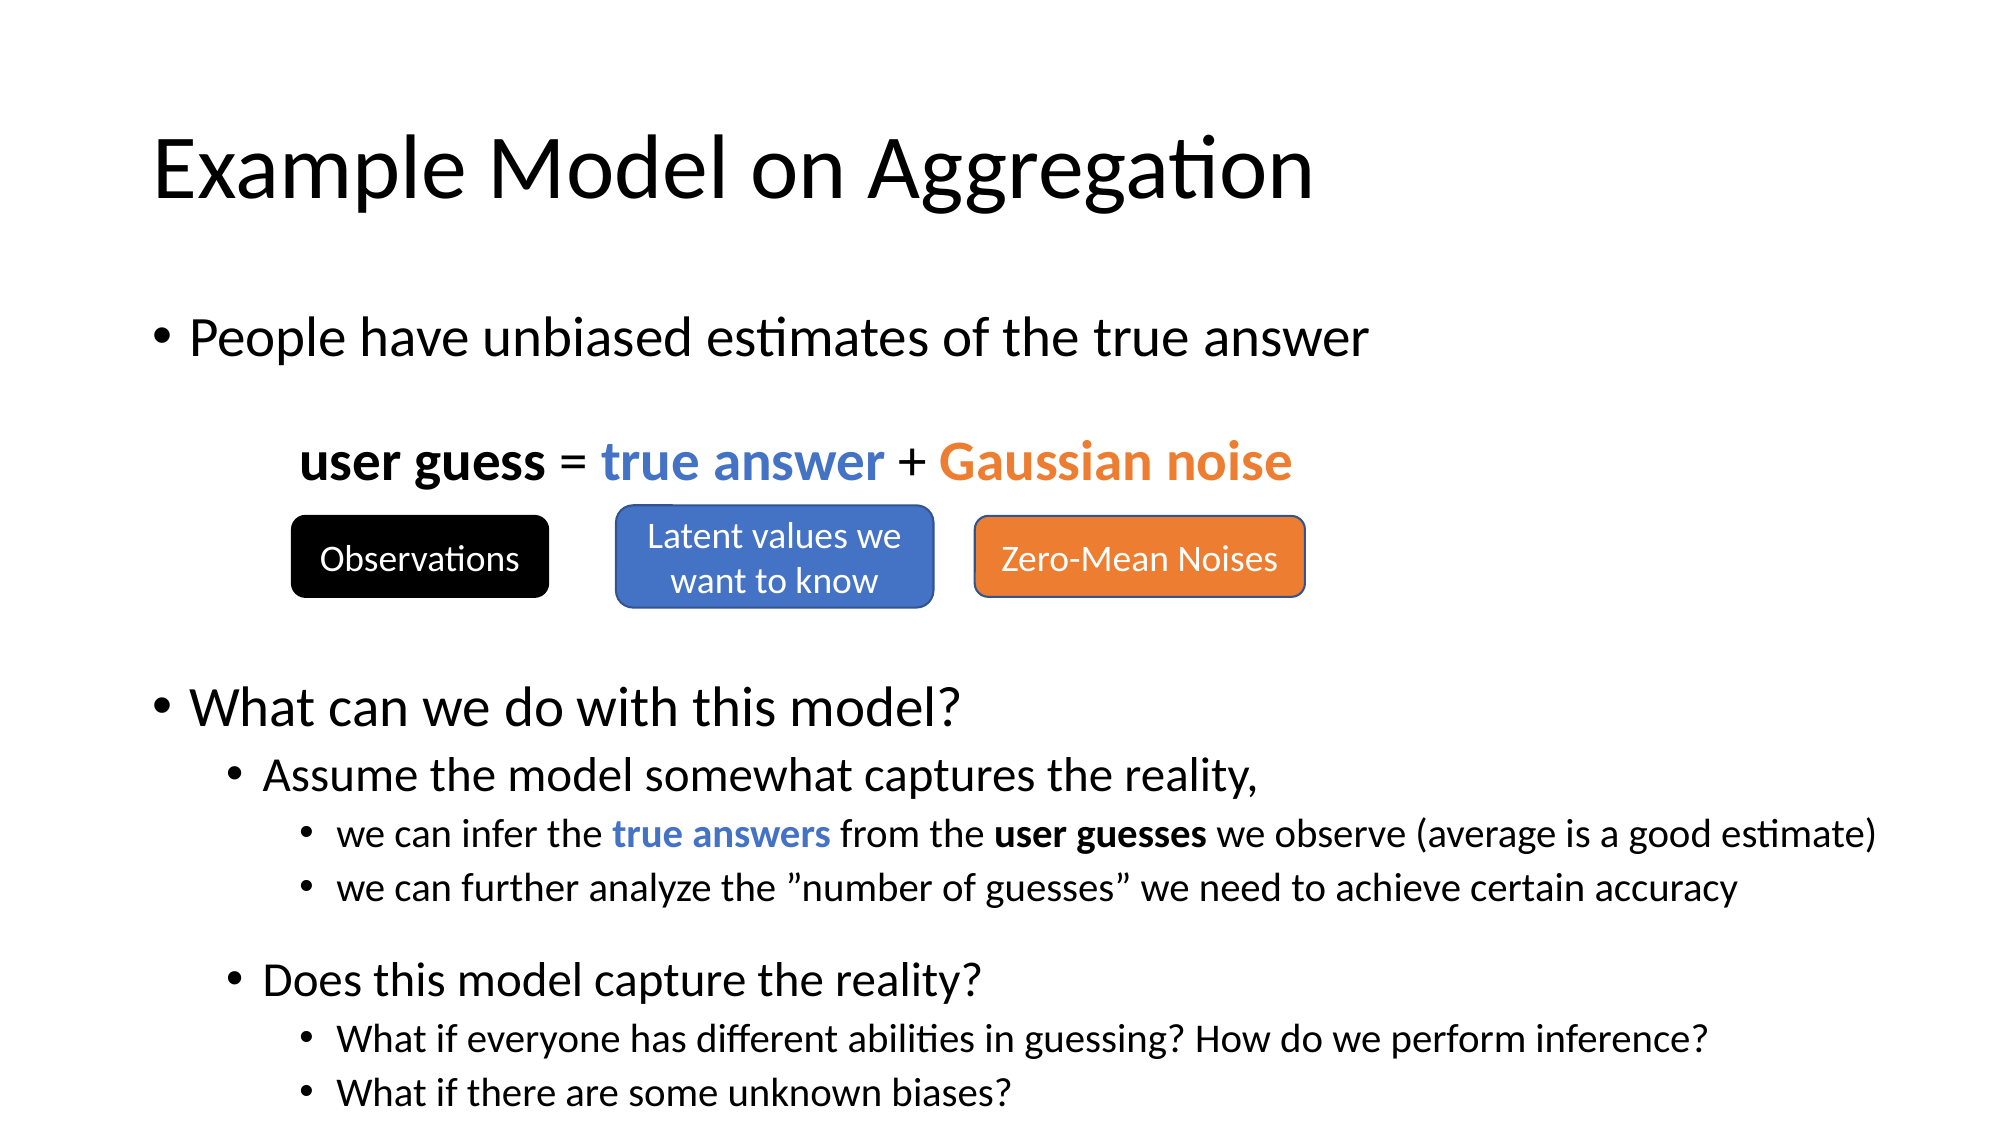

# Example Model on Aggregation
People have unbiased estimates of the true answer

	user guess = true answer + Gaussian noise

What can we do with this model?
Assume the model somewhat captures the reality,
we can infer the true answers from the user guesses we observe (average is a good estimate)
we can further analyze the ”number of guesses” we need to achieve certain accuracy

Does this model capture the reality?
What if everyone has different abilities in guessing? How do we perform inference?
What if there are some unknown biases?

Latent values we want to know
Observations
Zero-Mean Noises